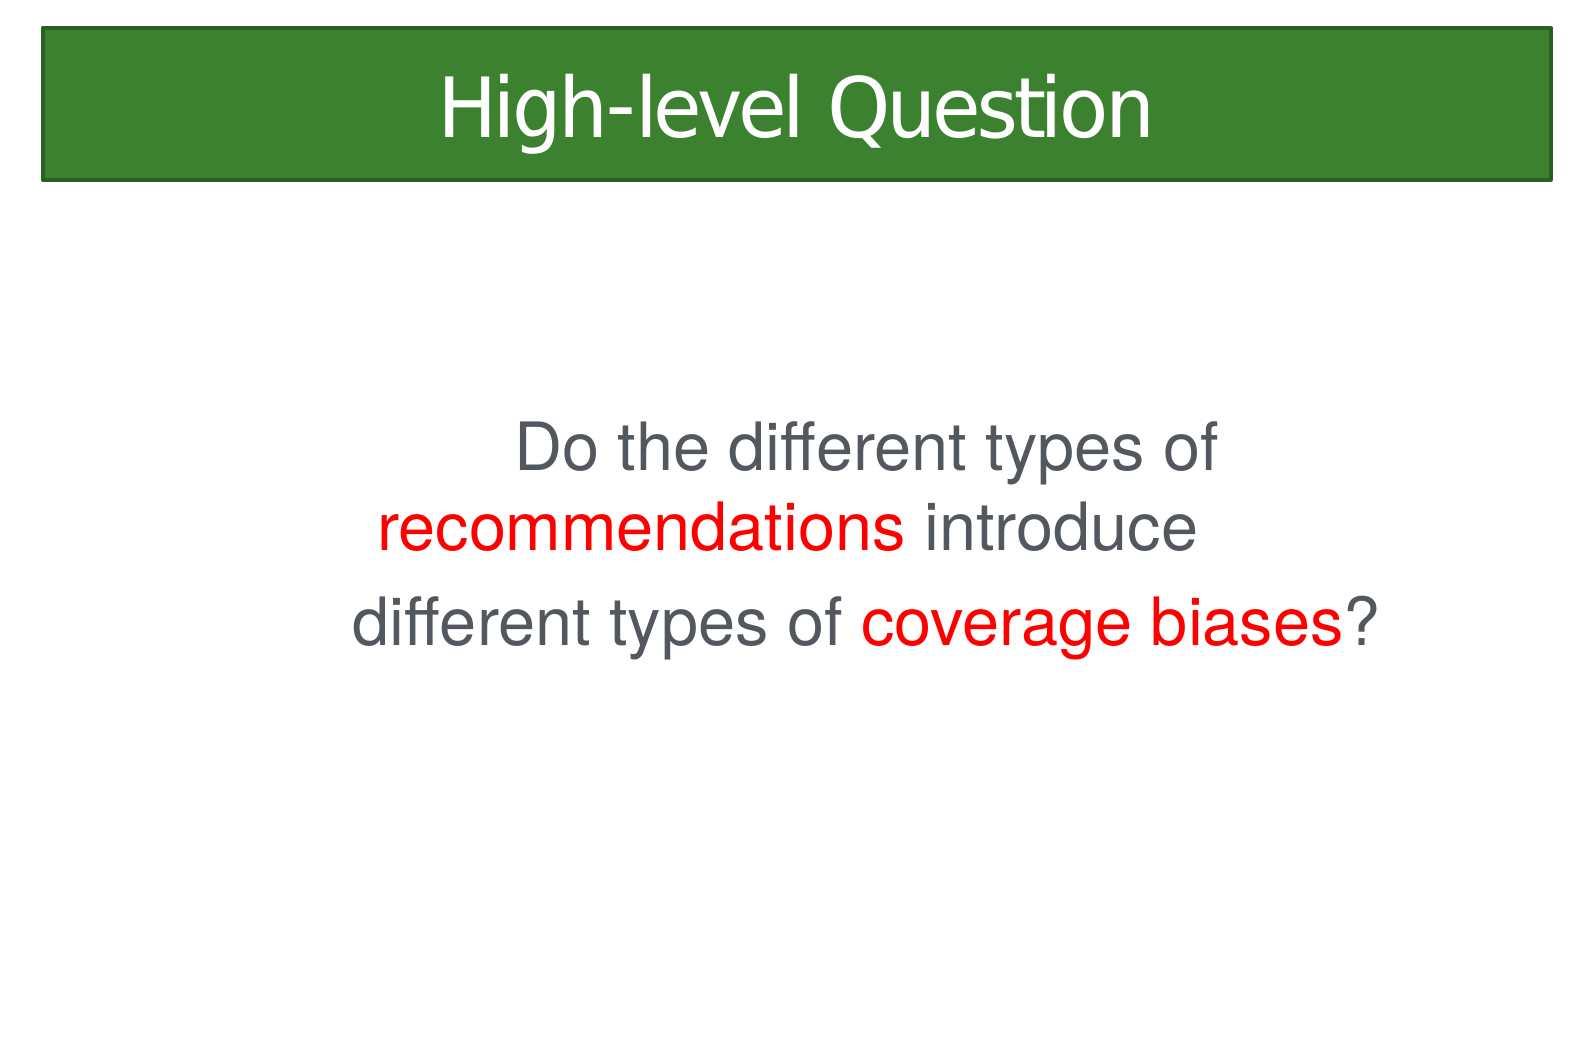

# High-level Question
Do the different types of recommendations introduce
different types of coverage biases?